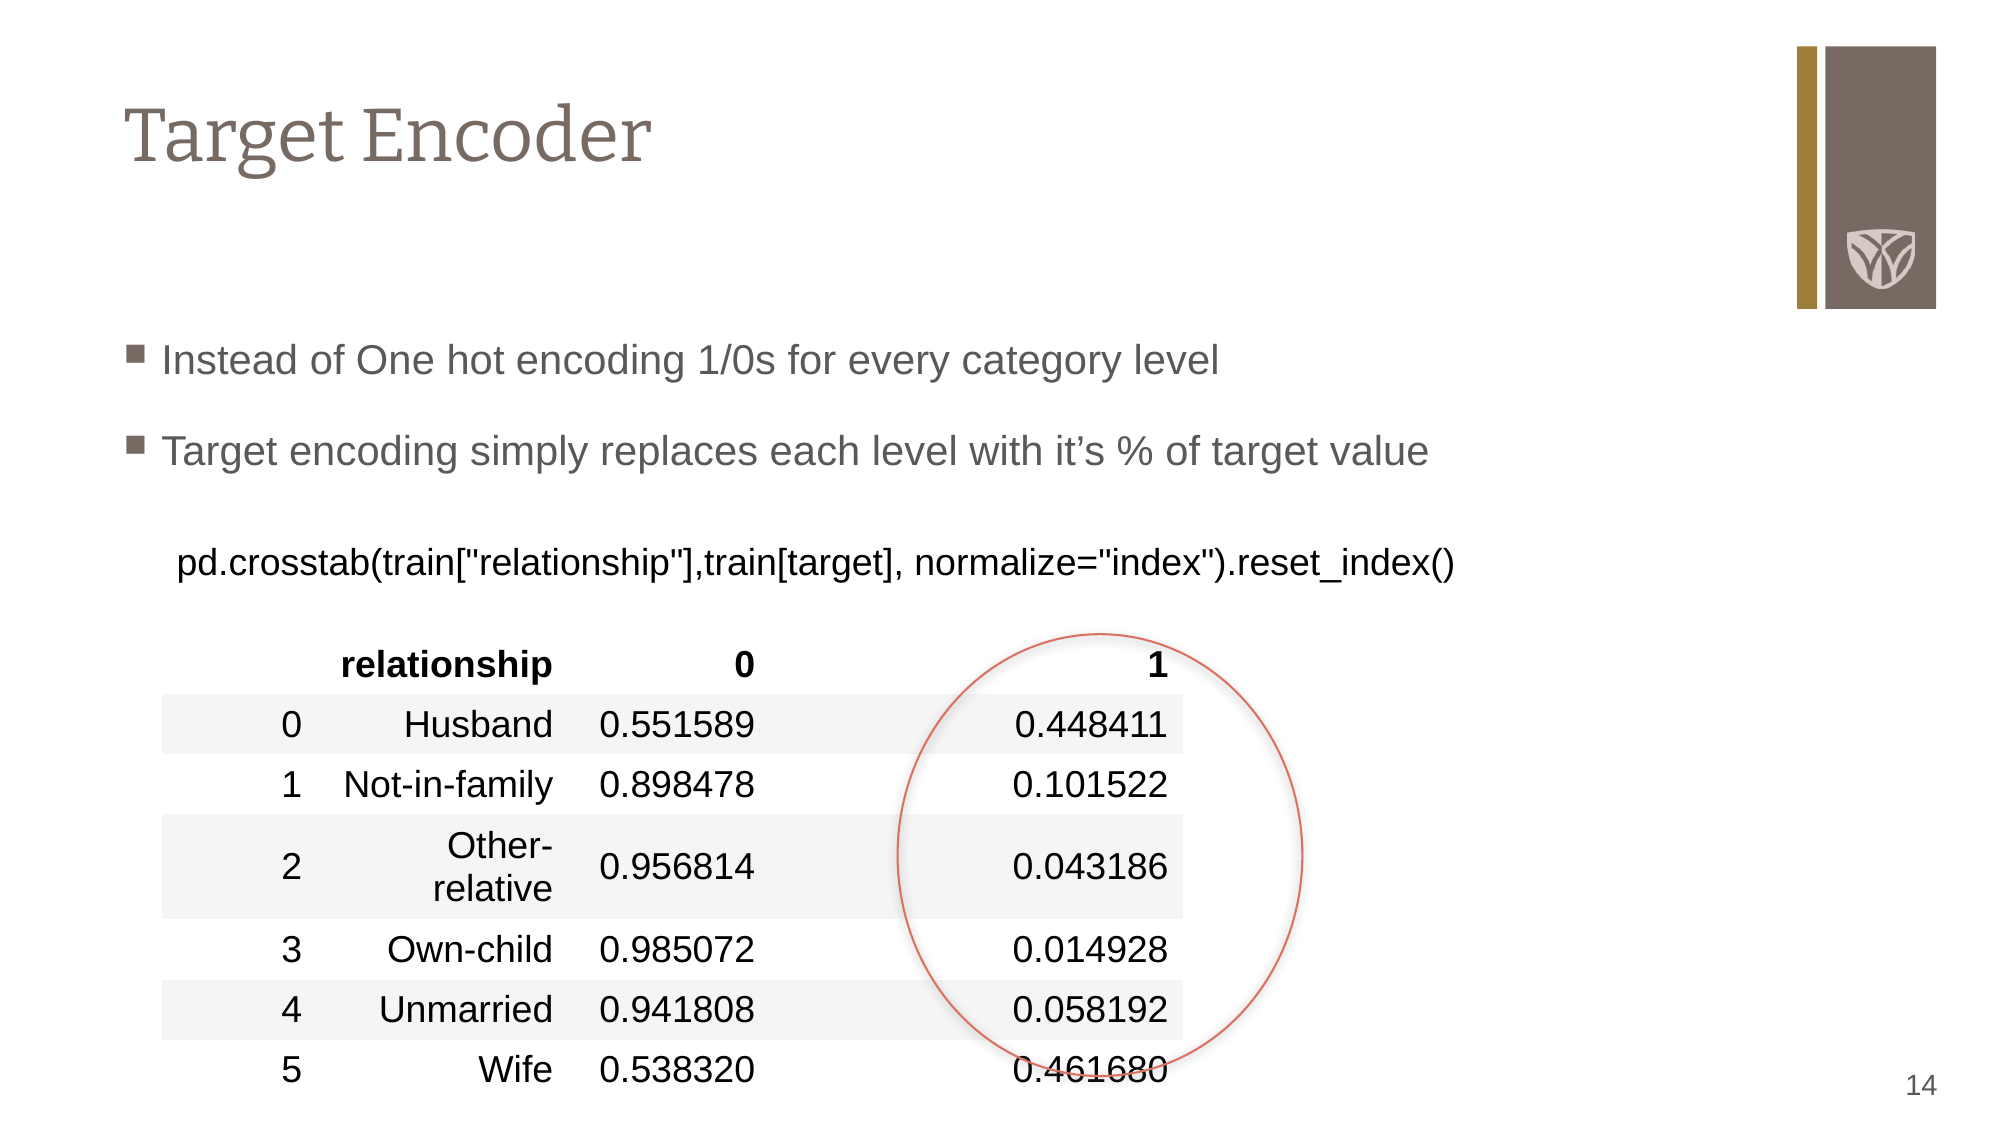

# Target Encoder
Instead of One hot encoding 1/0s for every category level
Target encoding simply replaces each level with it’s % of target value
pd.crosstab(train["relationship"],train[target], normalize="index").reset_index()
|  | relationship | 0 | 1 |
| --- | --- | --- | --- |
| 0 | Husband | 0.551589 | 0.448411 |
| 1 | Not-in-family | 0.898478 | 0.101522 |
| 2 | Other-relative | 0.956814 | 0.043186 |
| 3 | Own-child | 0.985072 | 0.014928 |
| 4 | Unmarried | 0.941808 | 0.058192 |
| 5 | Wife | 0.538320 | 0.461680 |

14